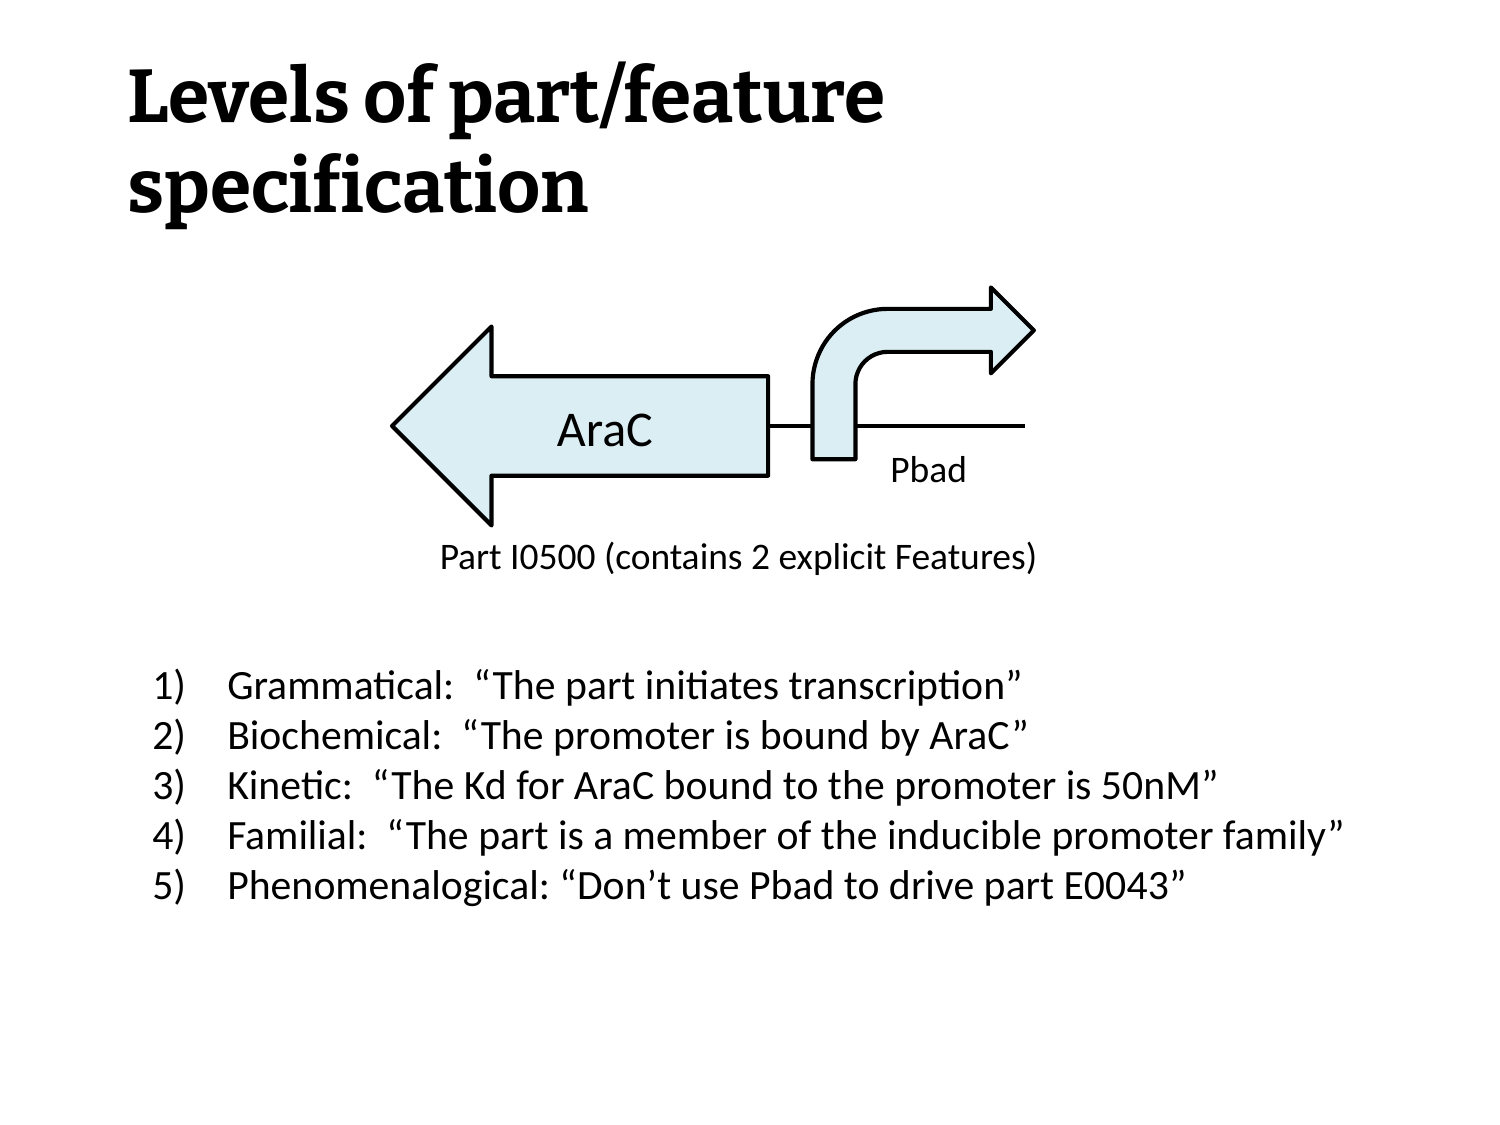

# Levels of part/feature specification

AraC
Pbad
Part I0500 (contains 2 explicit Features)
Grammatical:  “The part initiates transcription”
Biochemical:  “The promoter is bound by AraC”
Kinetic:  “The Kd for AraC bound to the promoter is 50nM”
Familial:  “The part is a member of the inducible promoter family”
Phenomenalogical: “Don’t use Pbad to drive part E0043”